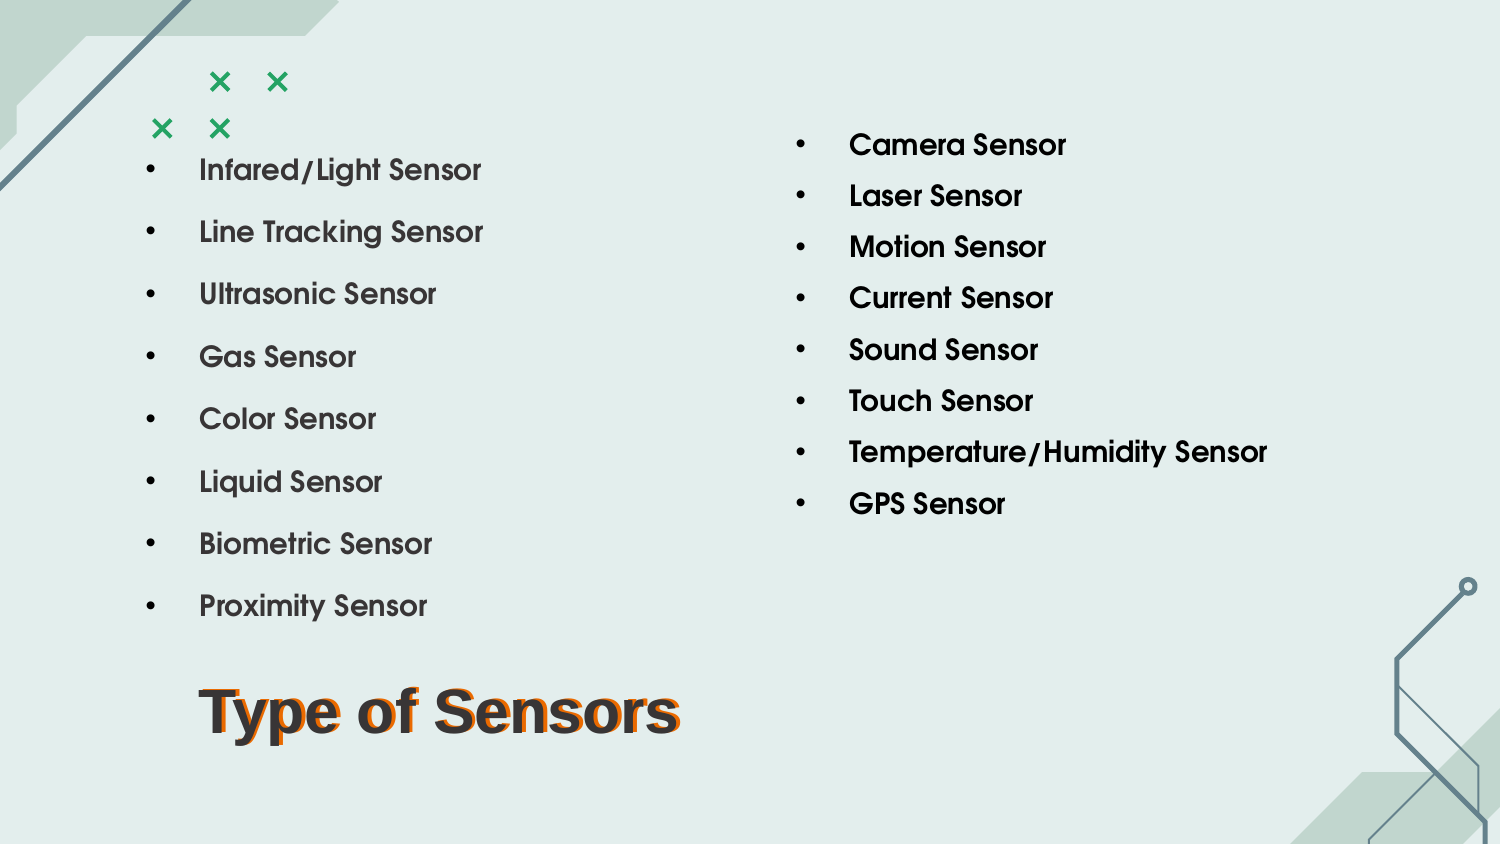

Camera Sensor
Laser Sensor
Motion Sensor
Current Sensor
Sound Sensor
Touch Sensor
Temperature/Humidity Sensor
GPS Sensor

Infared/Light Sensor
Line Tracking Sensor
Ultrasonic Sensor
Gas Sensor
Color Sensor
Liquid Sensor
Biometric Sensor
Proximity Sensor
# Type of Sensors
Type of Sensors